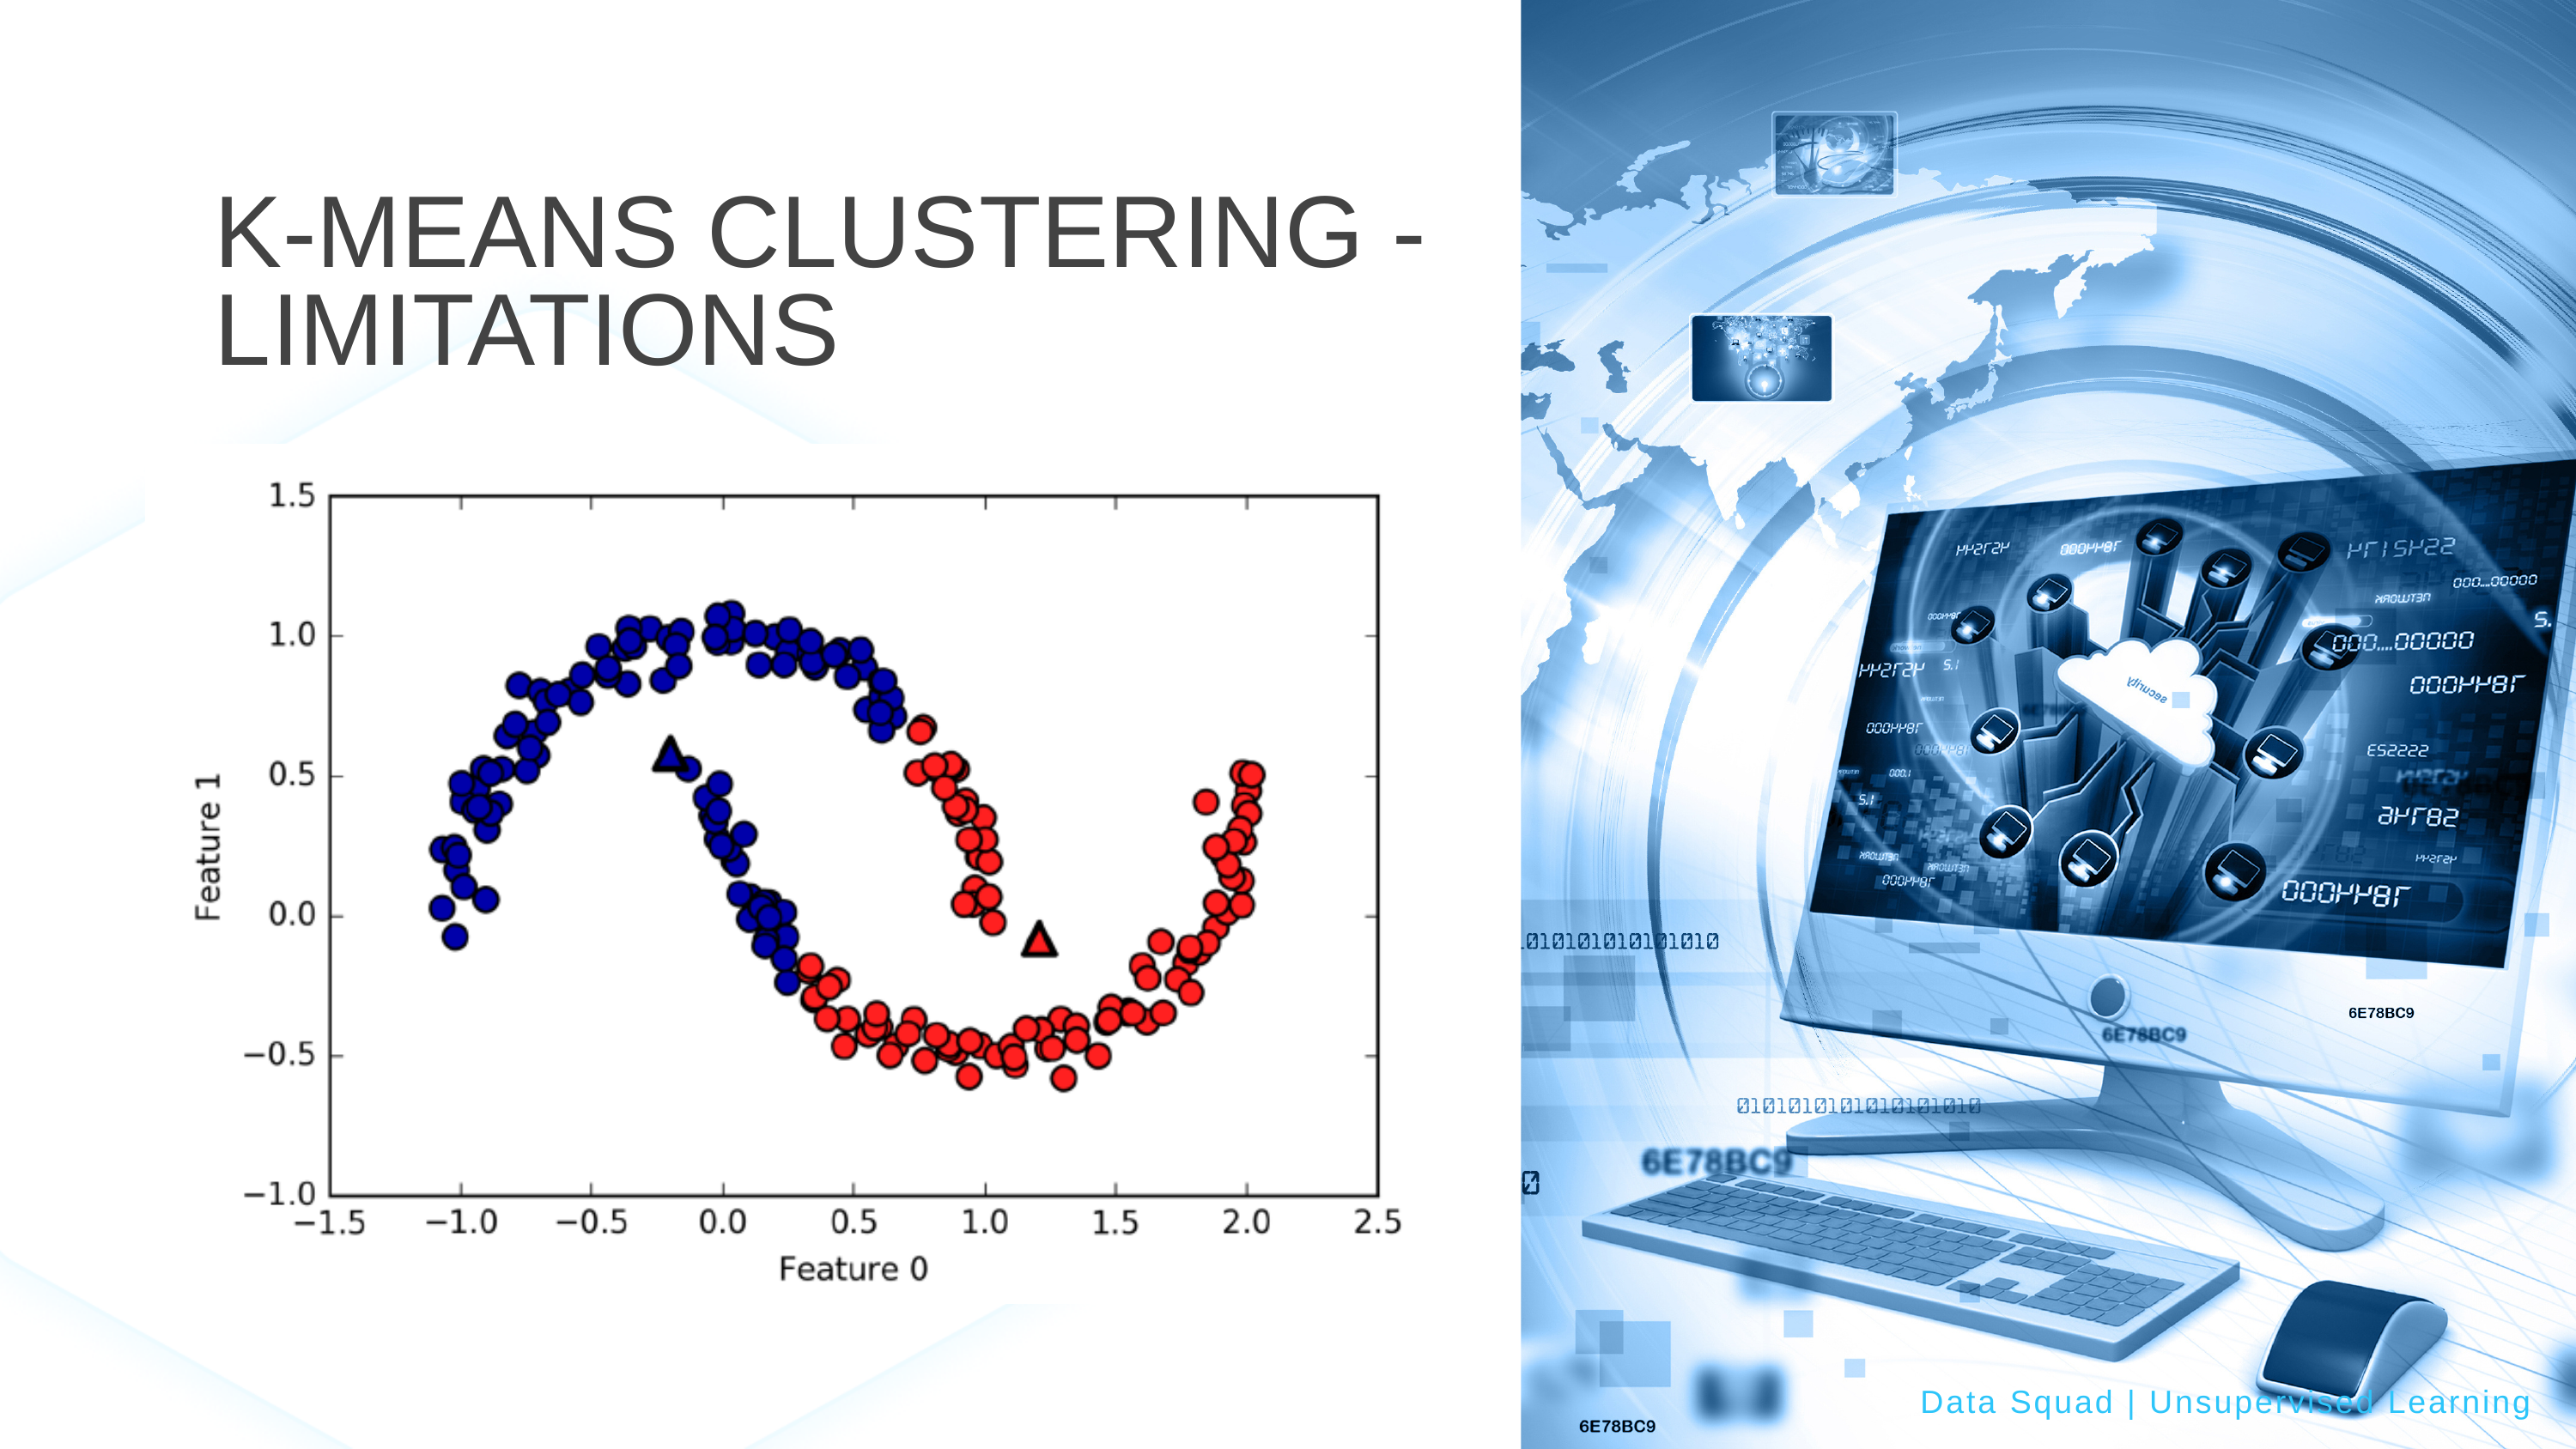

K-MEANS CLUSTERING - LIMITATIONS

Data Squad | Unsupervised Learning